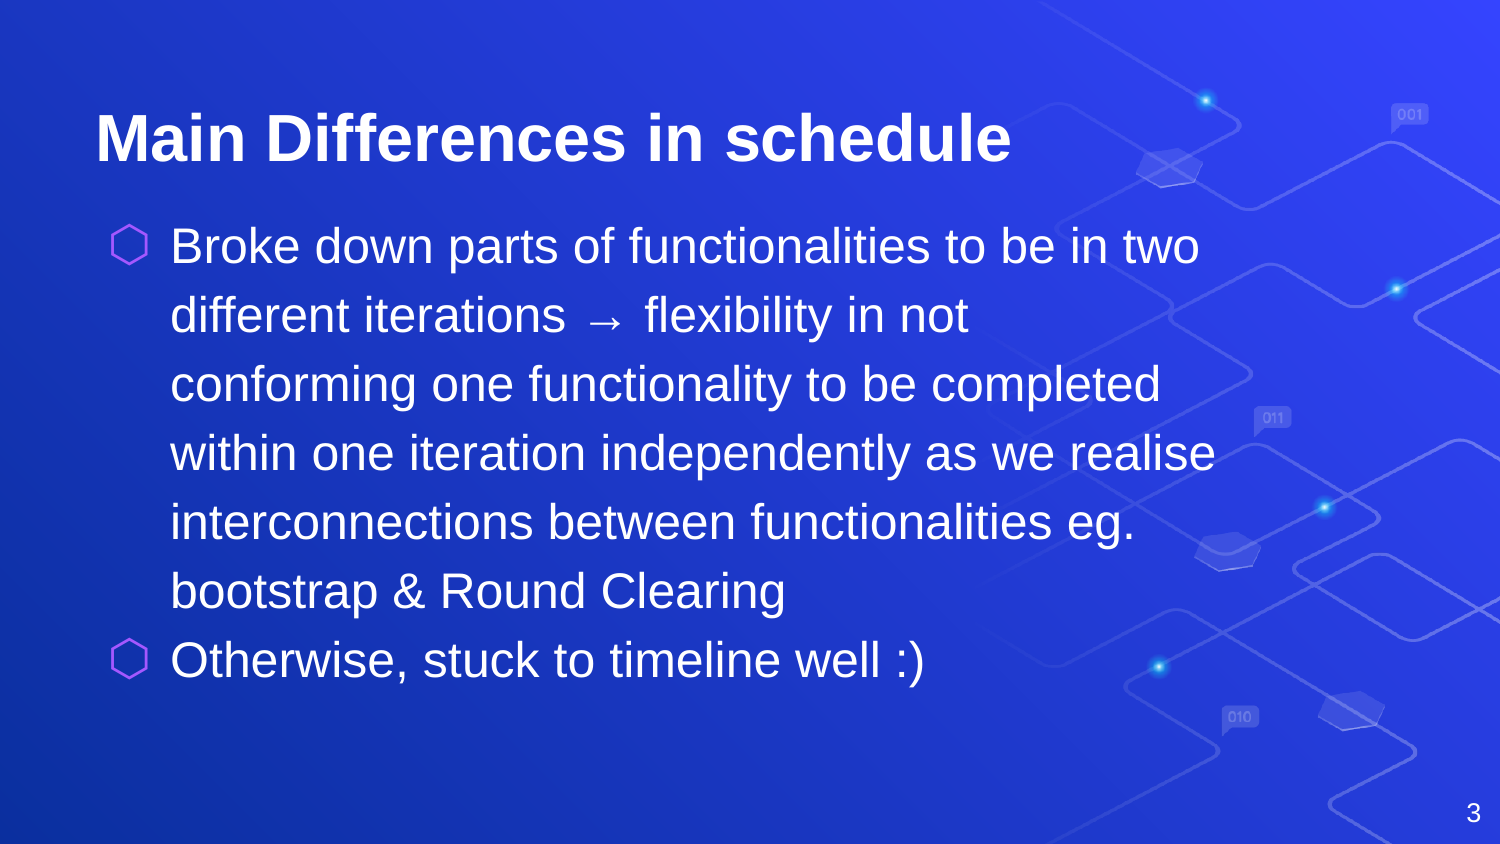

# Main Differences in schedule
Broke down parts of functionalities to be in two different iterations → flexibility in not conforming one functionality to be completed within one iteration independently as we realise interconnections between functionalities eg. bootstrap & Round Clearing
Otherwise, stuck to timeline well :)

3